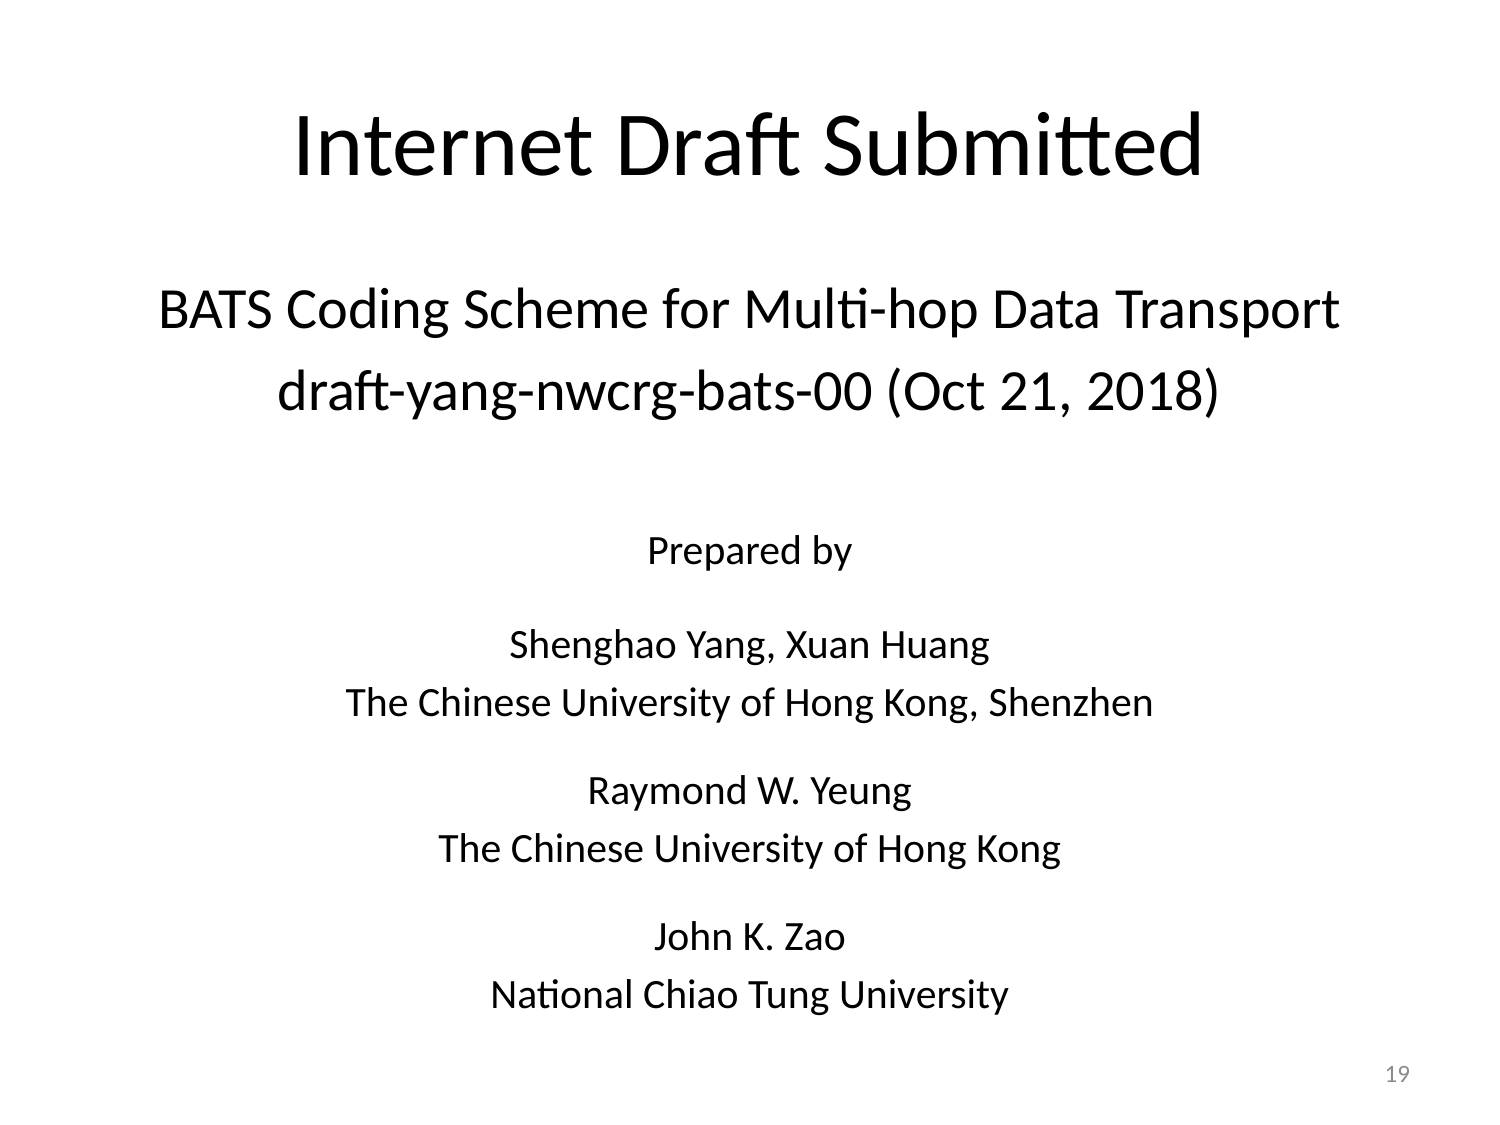

# Internet Draft Submitted
BATS Coding Scheme for Multi-hop Data Transport
draft-yang-nwcrg-bats-00 (Oct 21, 2018)

Prepared by

Shenghao Yang, Xuan Huang
The Chinese University of Hong Kong, Shenzhen

Raymond W. Yeung
The Chinese University of Hong Kong

John K. Zao
National Chiao Tung University
19